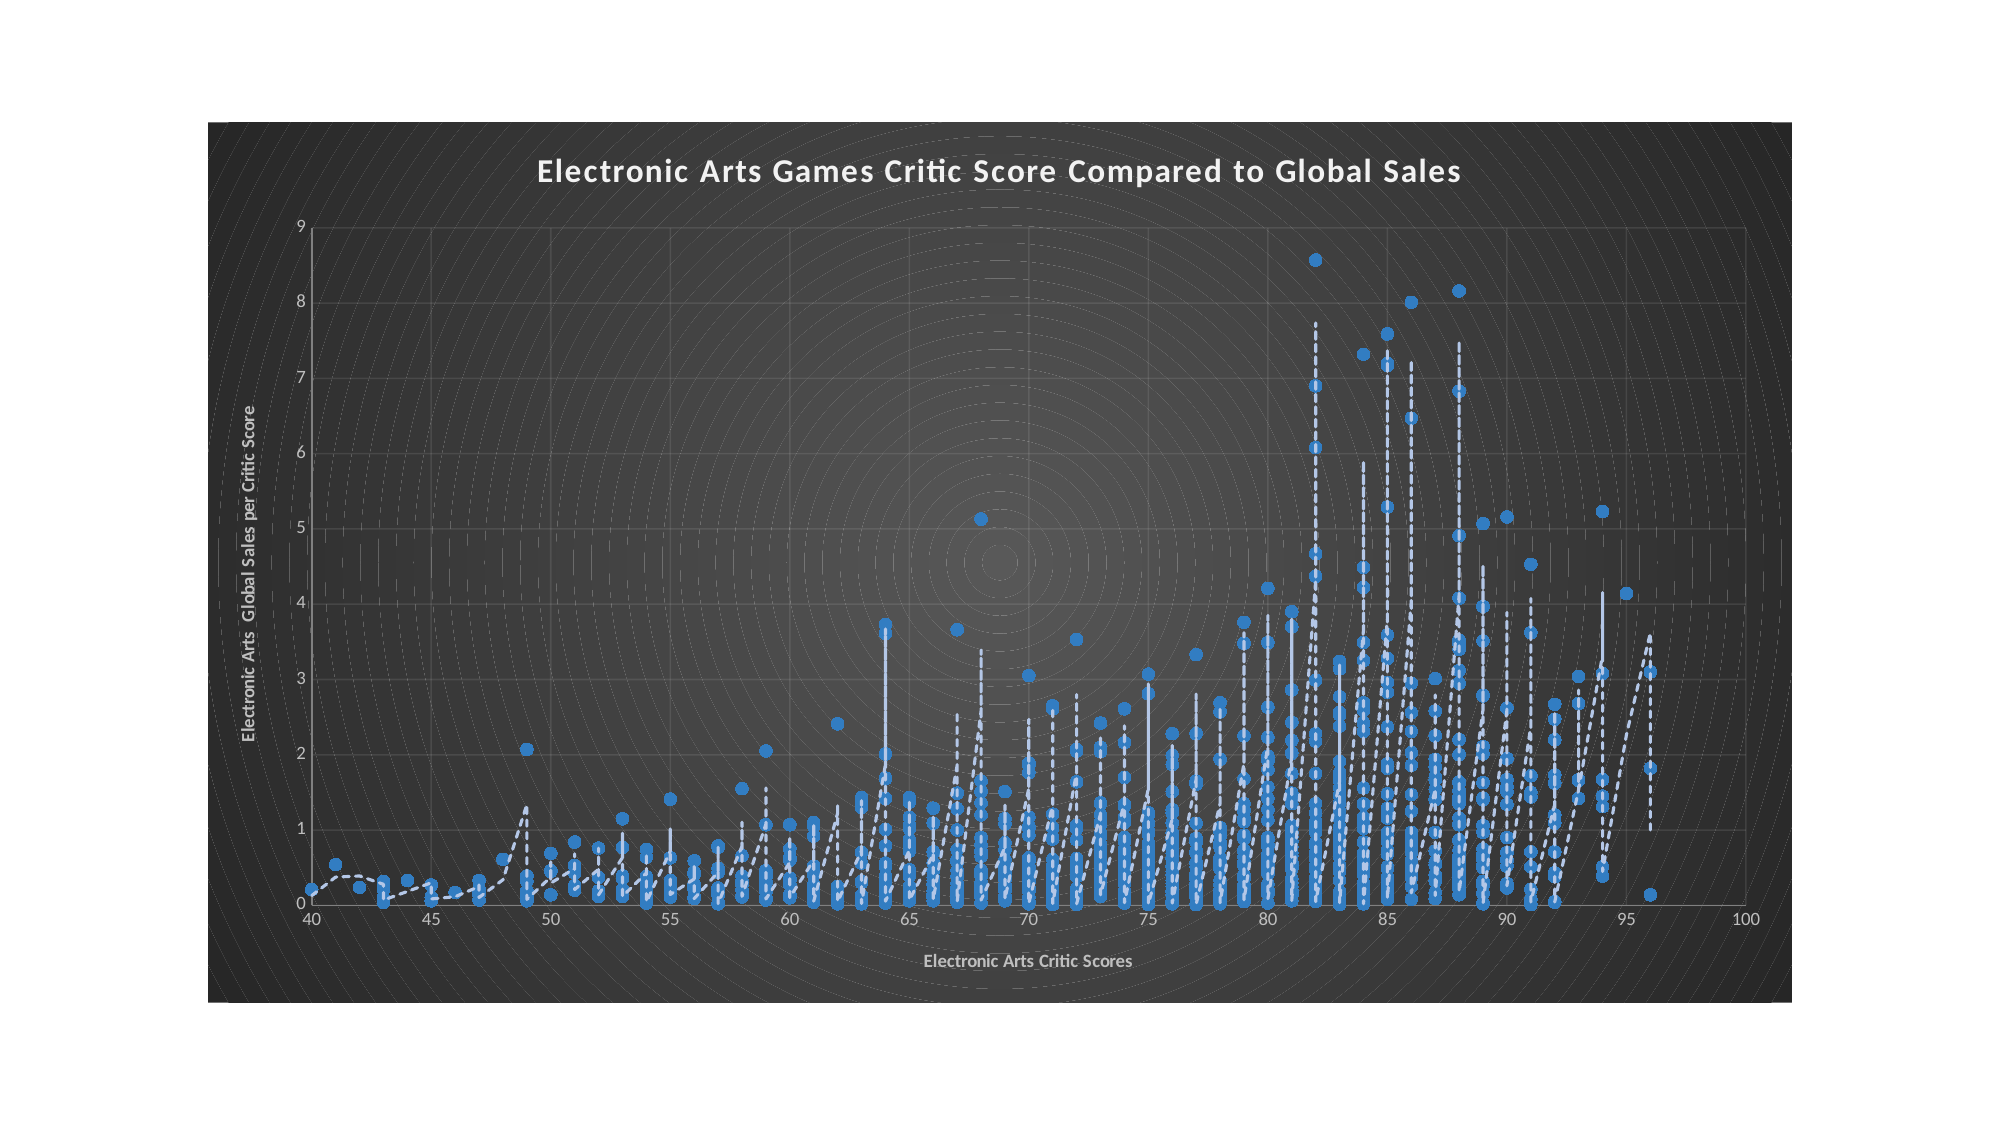

### Chart: Electronic Arts Games Critic Score Compared to Global Sales

| Category | NA_Sales | EU_Sales | JP_Sales | Other_Sales | Global_Sales | Critic_Score | Critic_Count | User_Score | User_Count | Developer | Rating | Global_Sales |
|---|---|---|---|---|---|---|---|---|---|---|---|---|